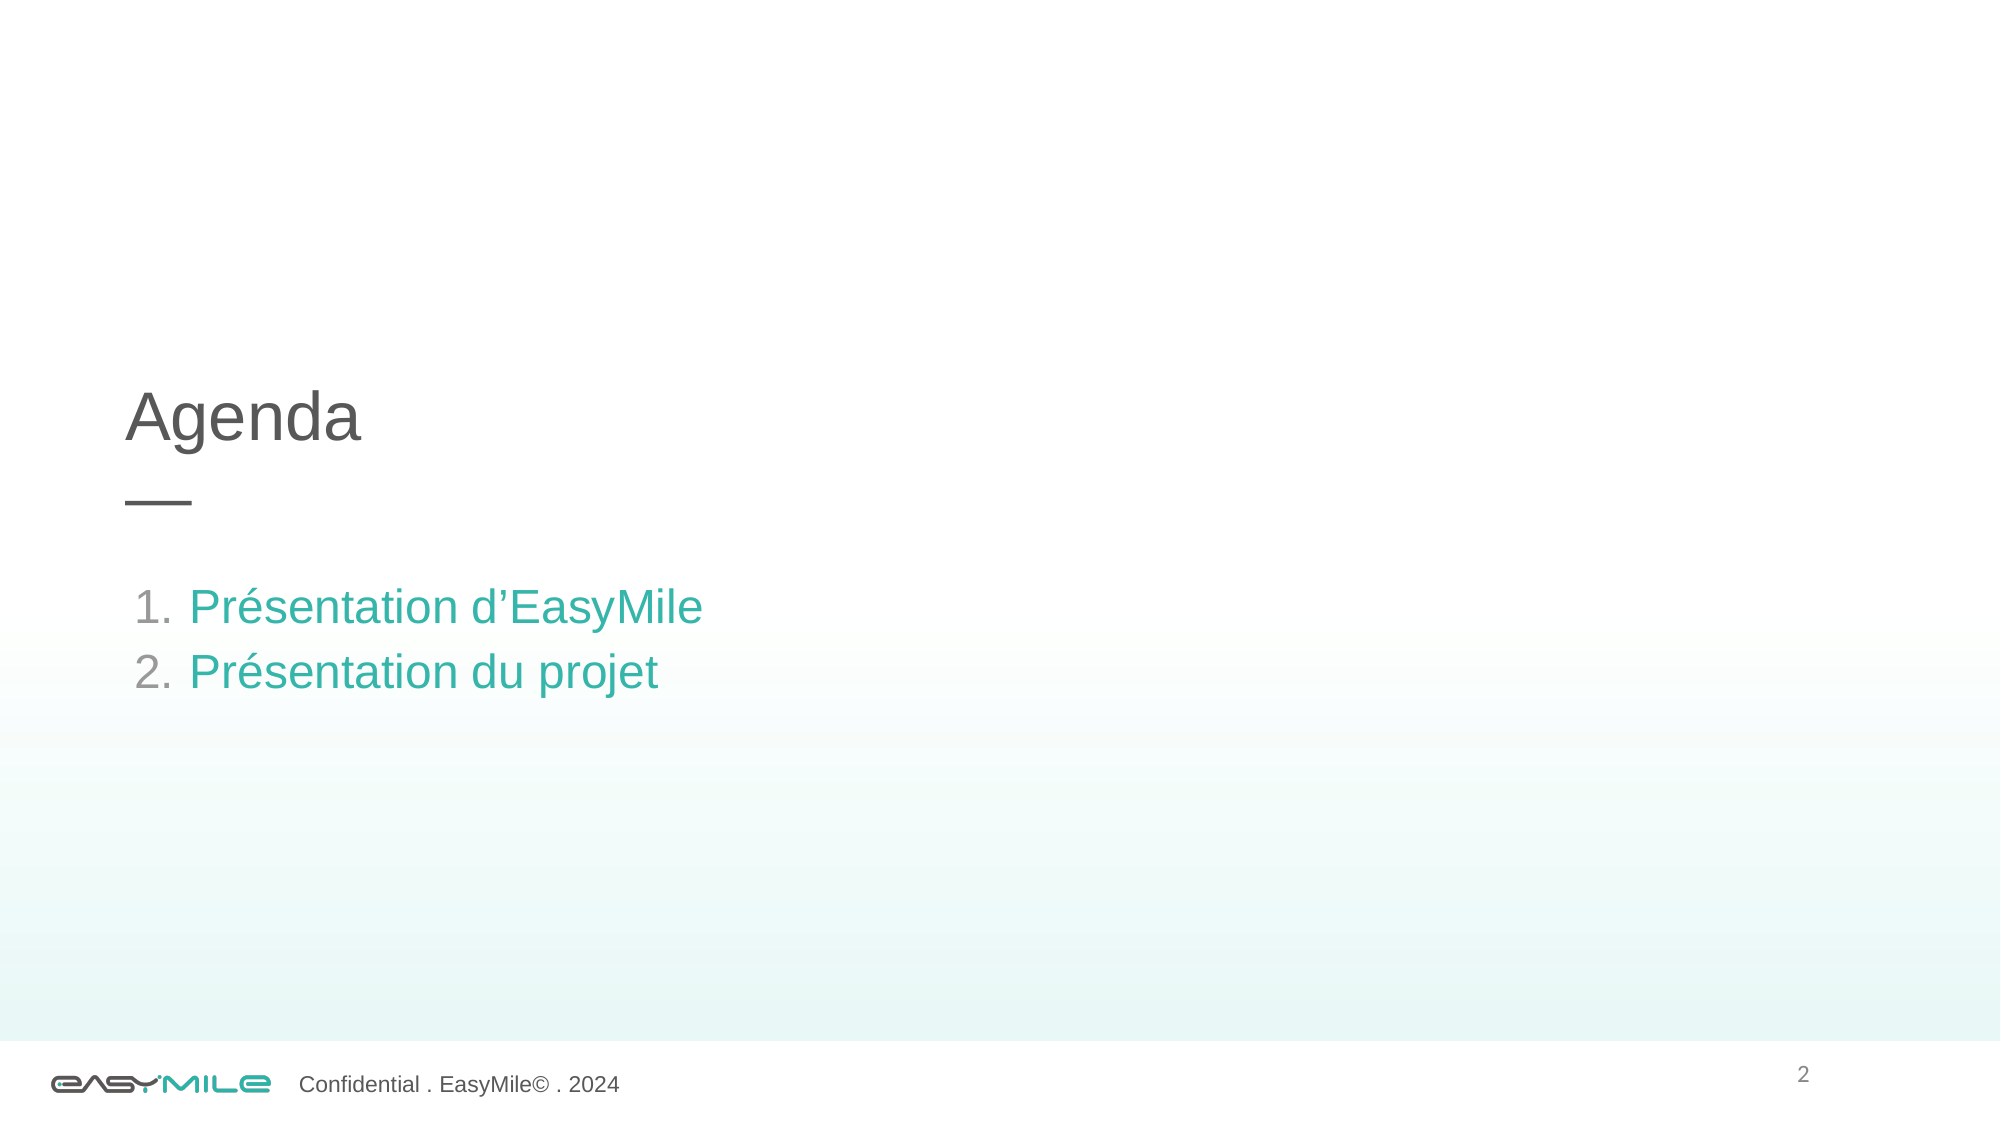

Agenda
—

Présentation d’EasyMile
Présentation du projet